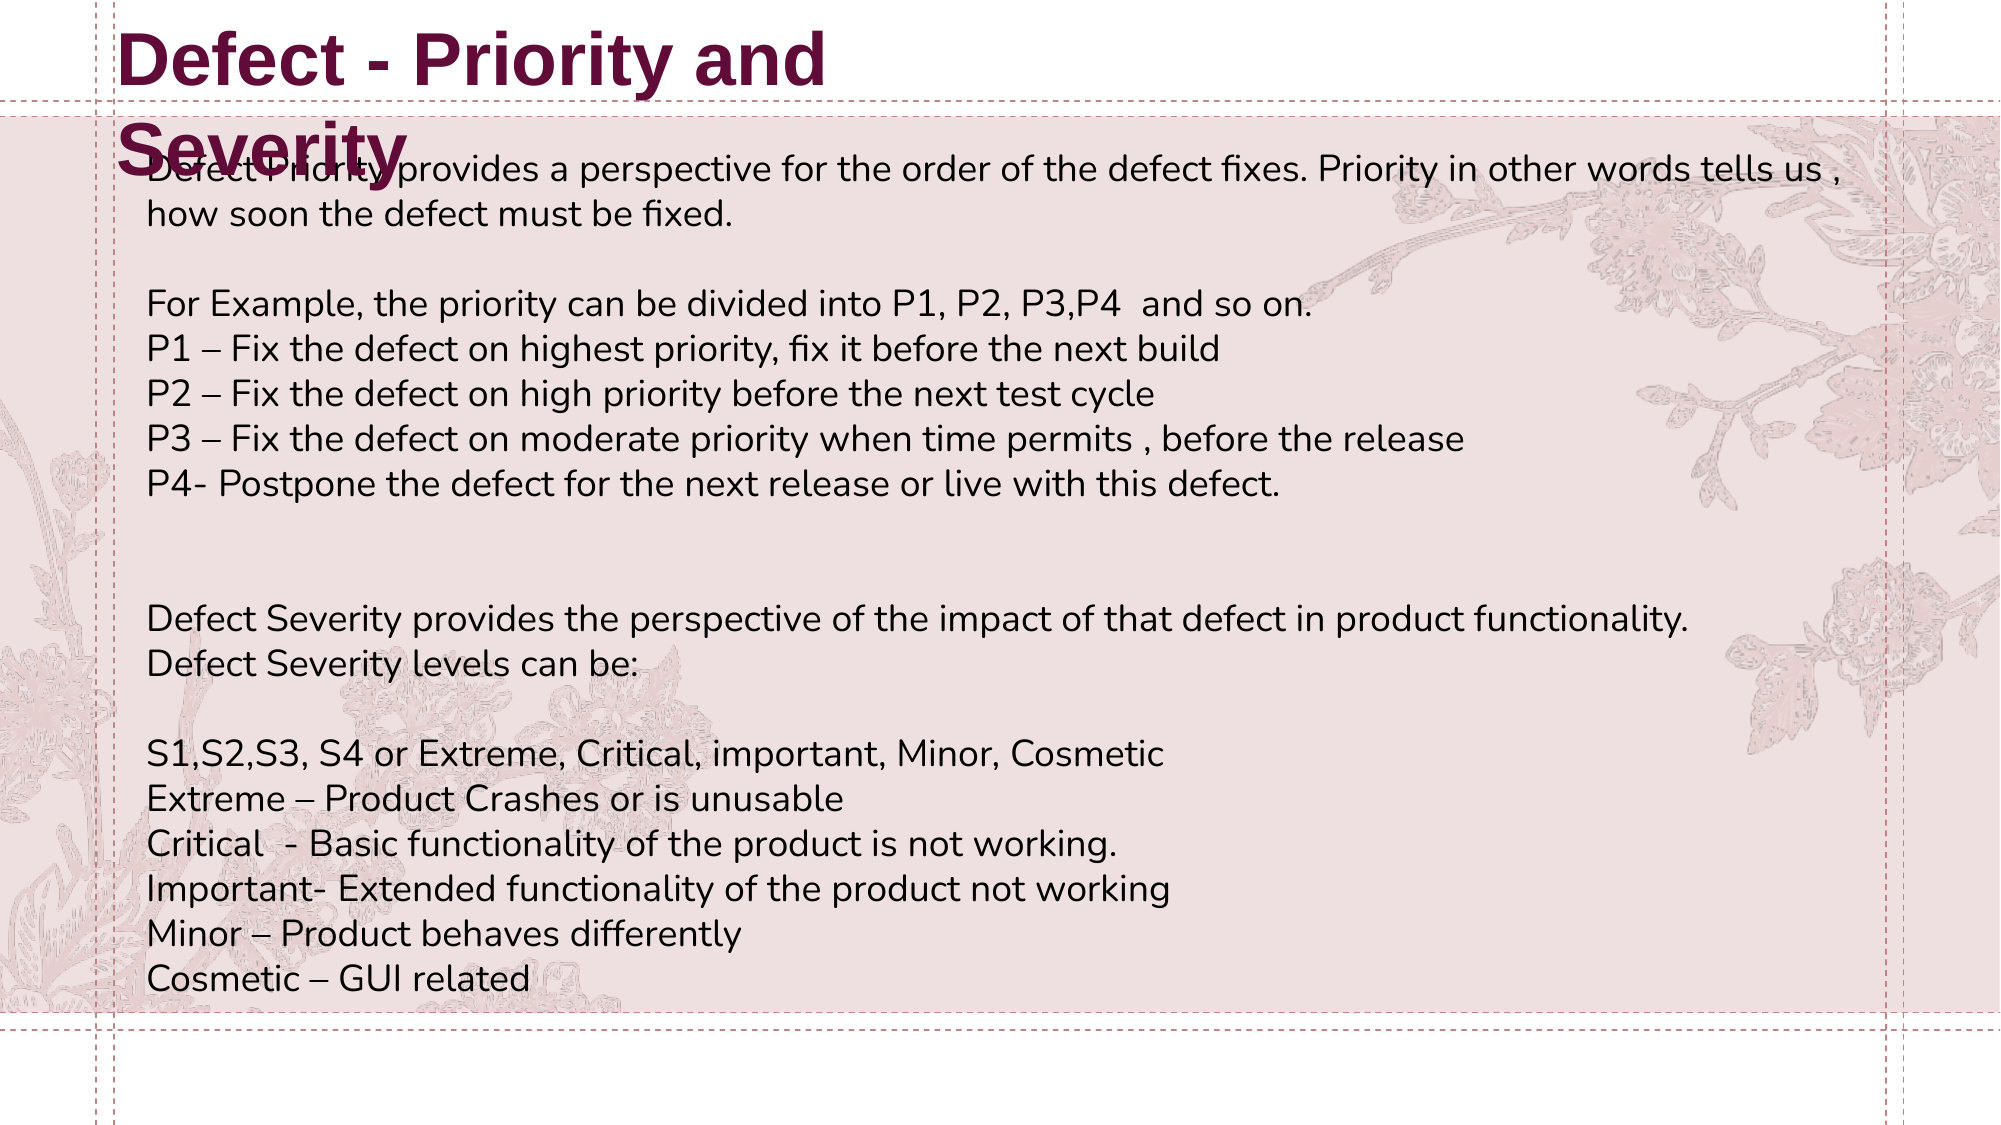

Defect - Priority and Severity
Defect Priority provides a perspective for the order of the defect fixes. Priority in other words tells us , how soon the defect must be fixed.

For Example, the priority can be divided into P1, P2, P3,P4  and so on.
P1 – Fix the defect on highest priority, fix it before the next build
P2 – Fix the defect on high priority before the next test cycle
P3 – Fix the defect on moderate priority when time permits , before the release
P4- Postpone the defect for the next release or live with this defect.

Defect Severity provides the perspective of the impact of that defect in product functionality.
Defect Severity levels can be:

S1,S2,S3, S4 or Extreme, Critical, important, Minor, Cosmetic
Extreme – Product Crashes or is unusable
Critical  - Basic functionality of the product is not working.
Important- Extended functionality of the product not working
Minor – Product behaves differently
Cosmetic – GUI related